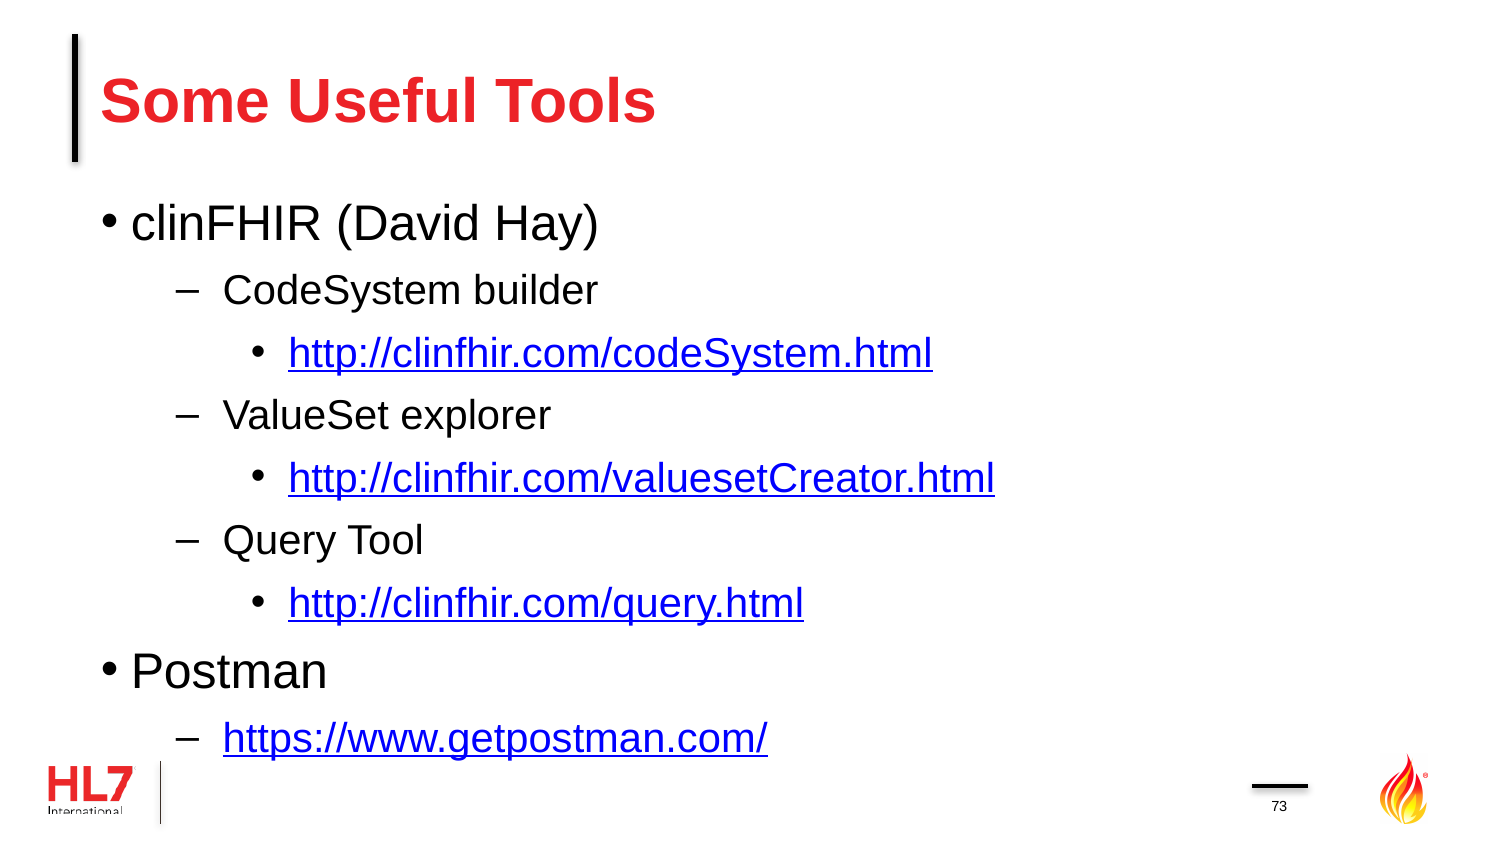

# Some Useful Tools
clinFHIR (David Hay)
CodeSystem builder
http://clinfhir.com/codeSystem.html
ValueSet explorer
http://clinfhir.com/valuesetCreator.html
Query Tool
http://clinfhir.com/query.html
Postman
https://www.getpostman.com/
73